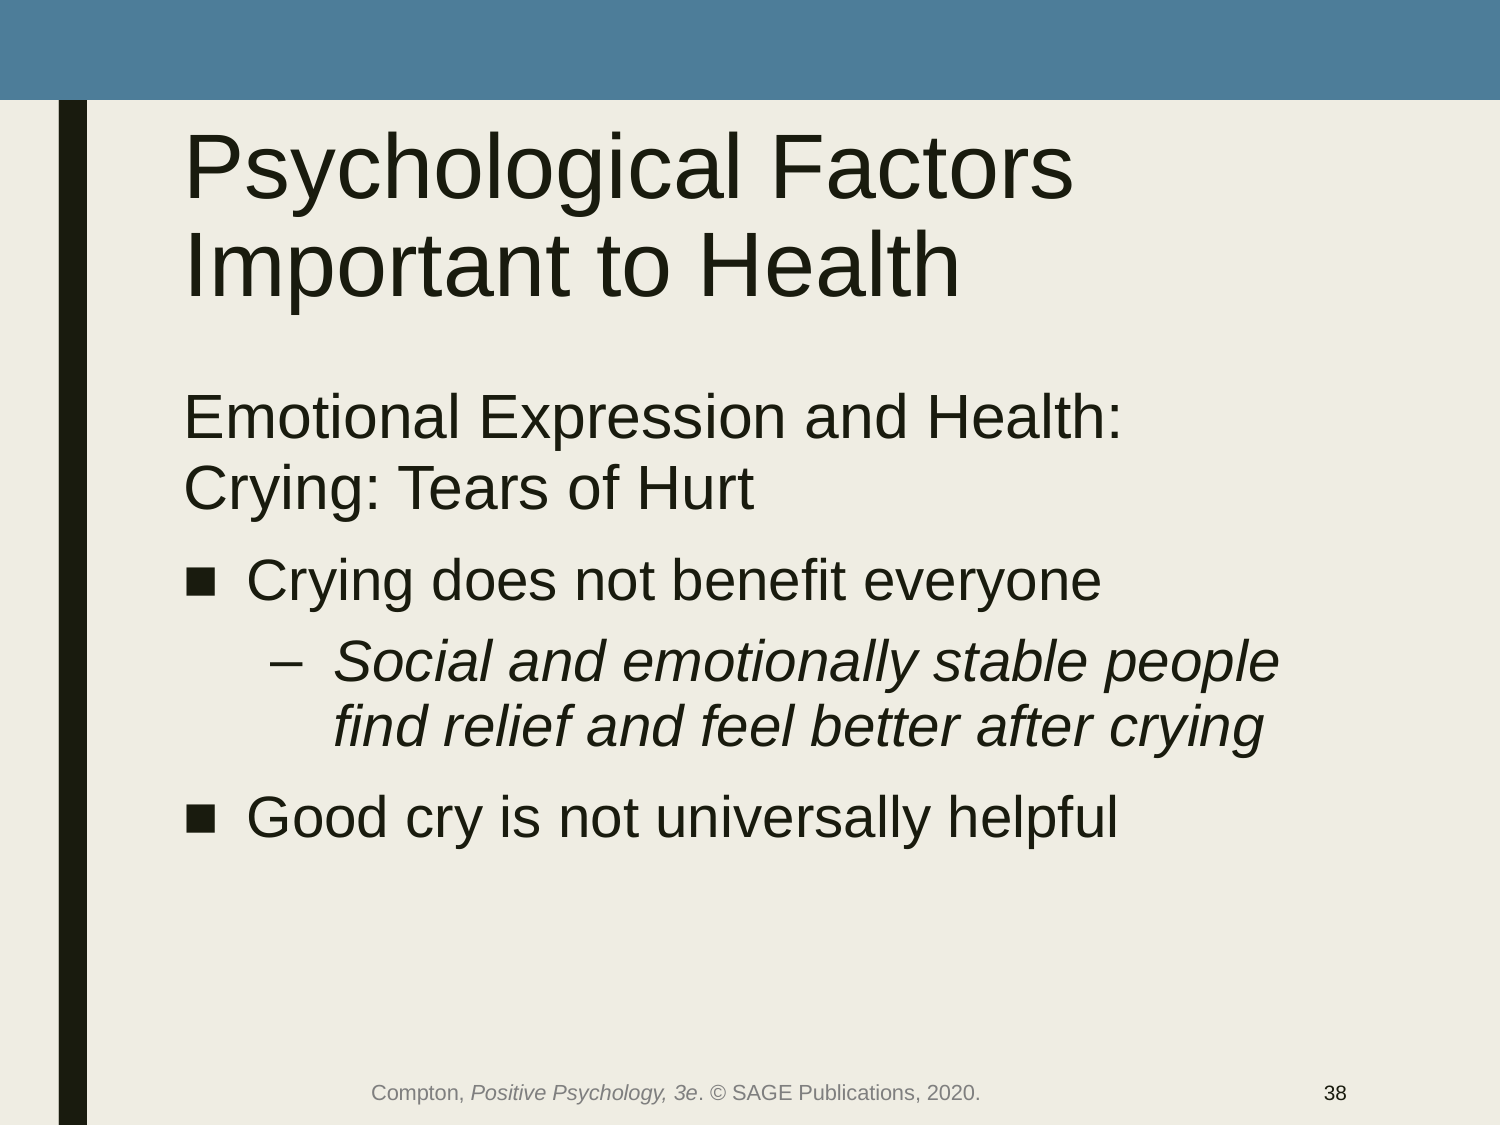

# Psychological Factors Important to Health
Emotional Expression and Health: Crying: Tears of Hurt
Crying does not benefit everyone
Social and emotionally stable people find relief and feel better after crying
Good cry is not universally helpful

Compton, Positive Psychology, 3e. © SAGE Publications, 2020.
38